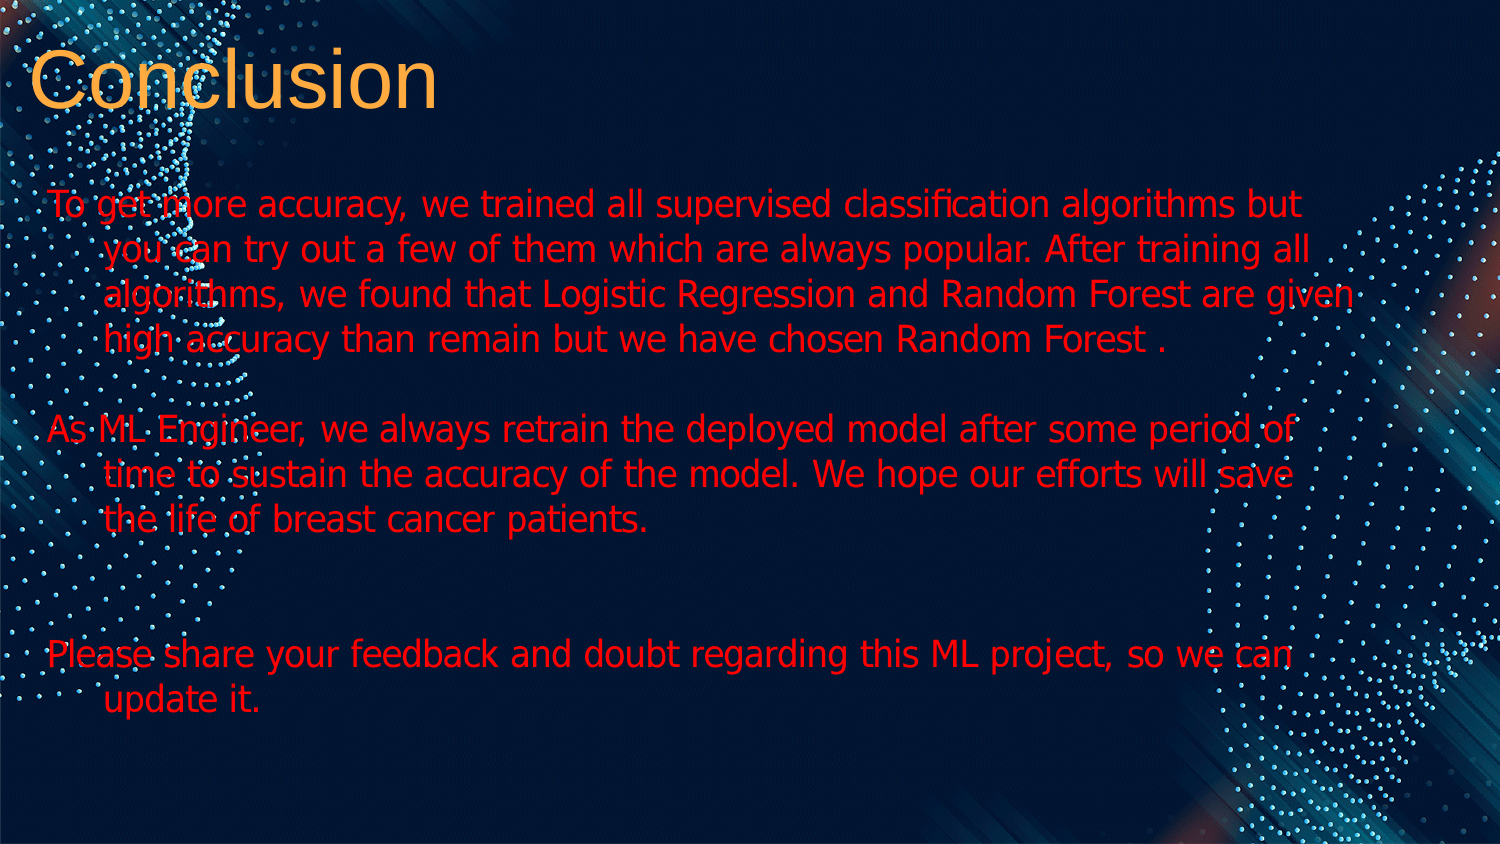

# Conclusion
To get more accuracy, we trained all supervised classification algorithms but you can try out a few of them which are always popular. After training all algorithms, we found that Logistic Regression and Random Forest are given high accuracy than remain but we have chosen Random Forest .

As ML Engineer, we always retrain the deployed model after some period of time to sustain the accuracy of the model. We hope our efforts will save the life of breast cancer patients.

Please share your feedback and doubt regarding this ML project, so we can update it.